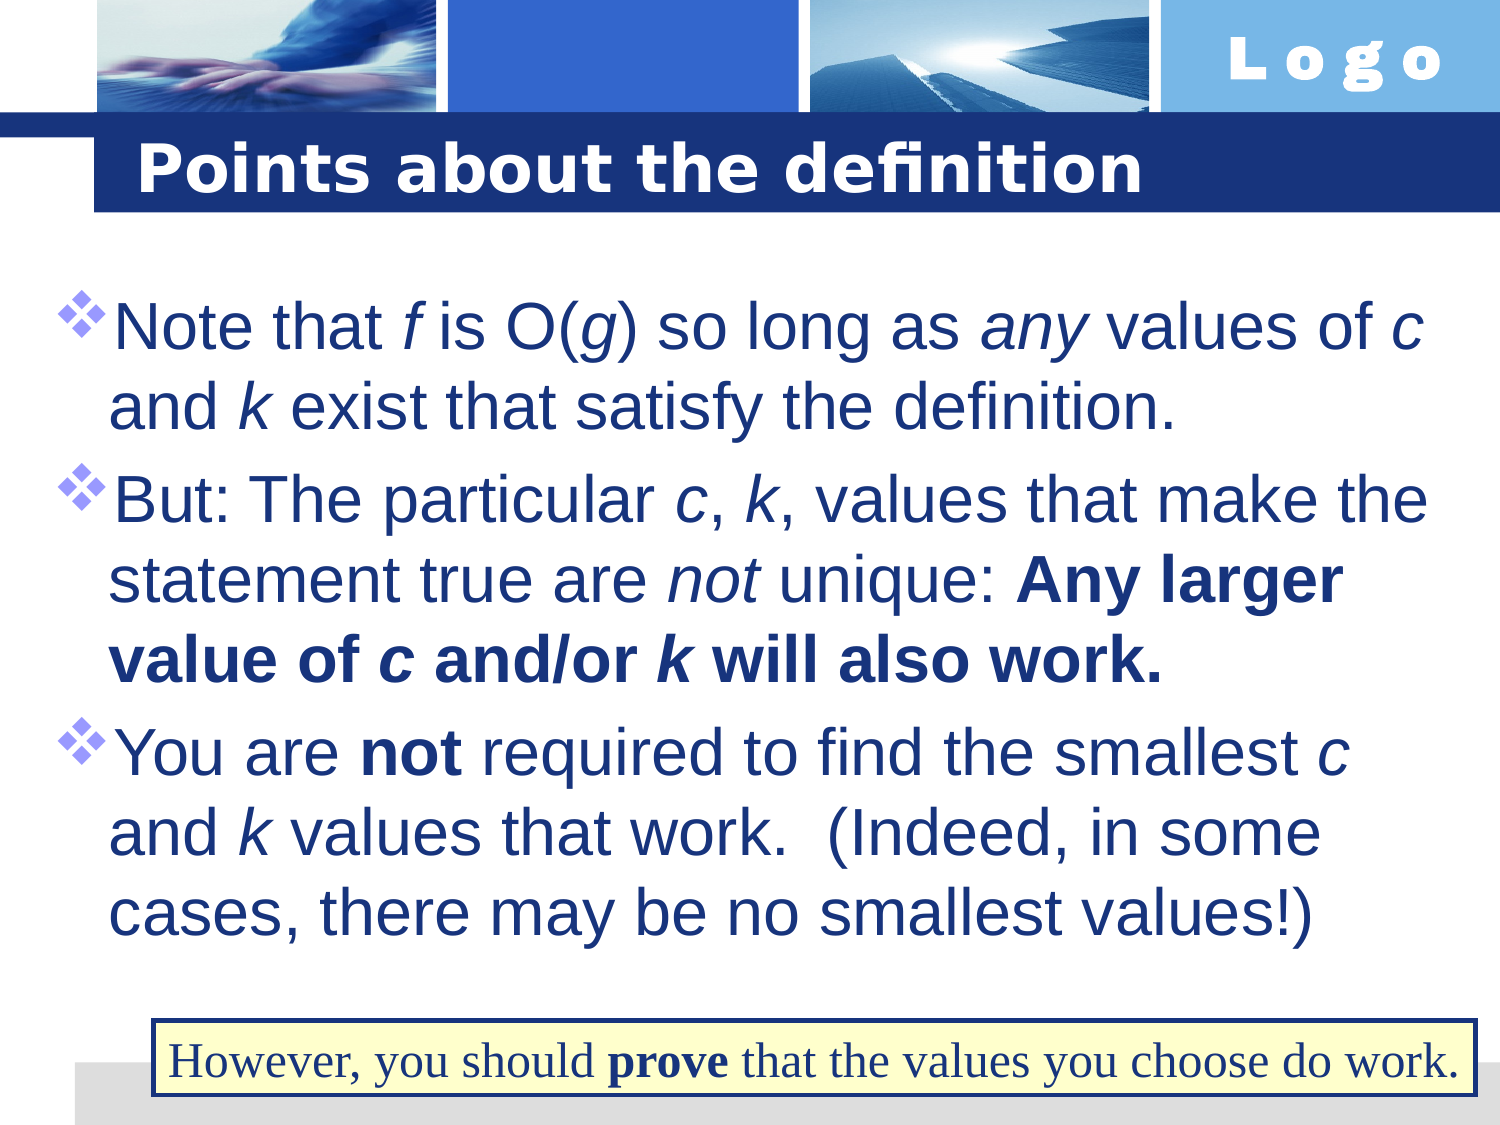

# Points about the definition
Note that f is O(g) so long as any values of c and k exist that satisfy the definition.
But: The particular c, k, values that make the statement true are not unique: Any larger value of c and/or k will also work.
You are not required to find the smallest c and k values that work.  (Indeed, in some cases, there may be no smallest values!)
However, you should prove that the values you choose do work.
22